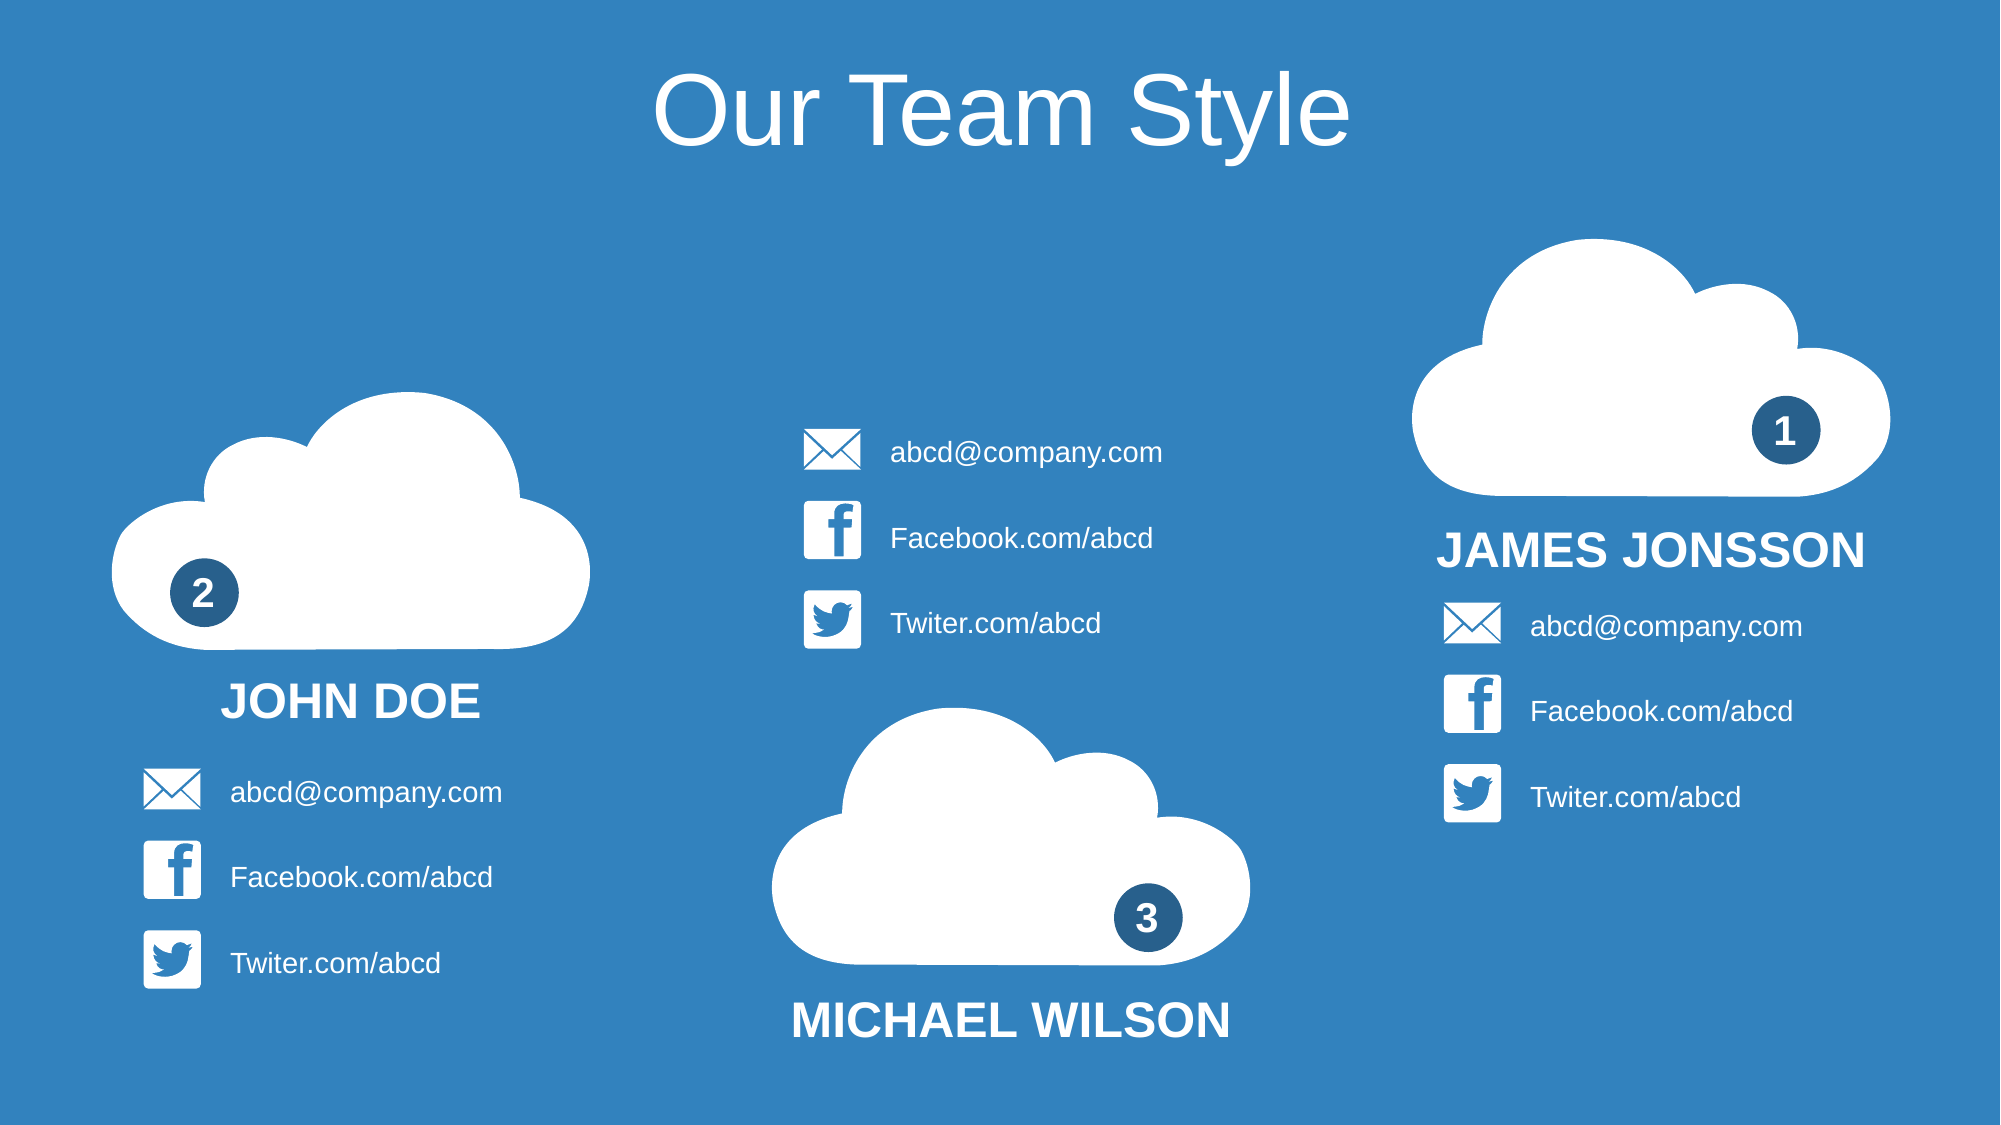

Our Team Style

1

abcd@company.com

Facebook.com/abcd

Twiter.com/abcd
JAMES JONSSON

2
abcd@company.com

Facebook.com/abcd

Twiter.com/abcd
JOHN DOE

abcd@company.com

Facebook.com/abcd

Twiter.com/abcd

3
MICHAEL WILSON